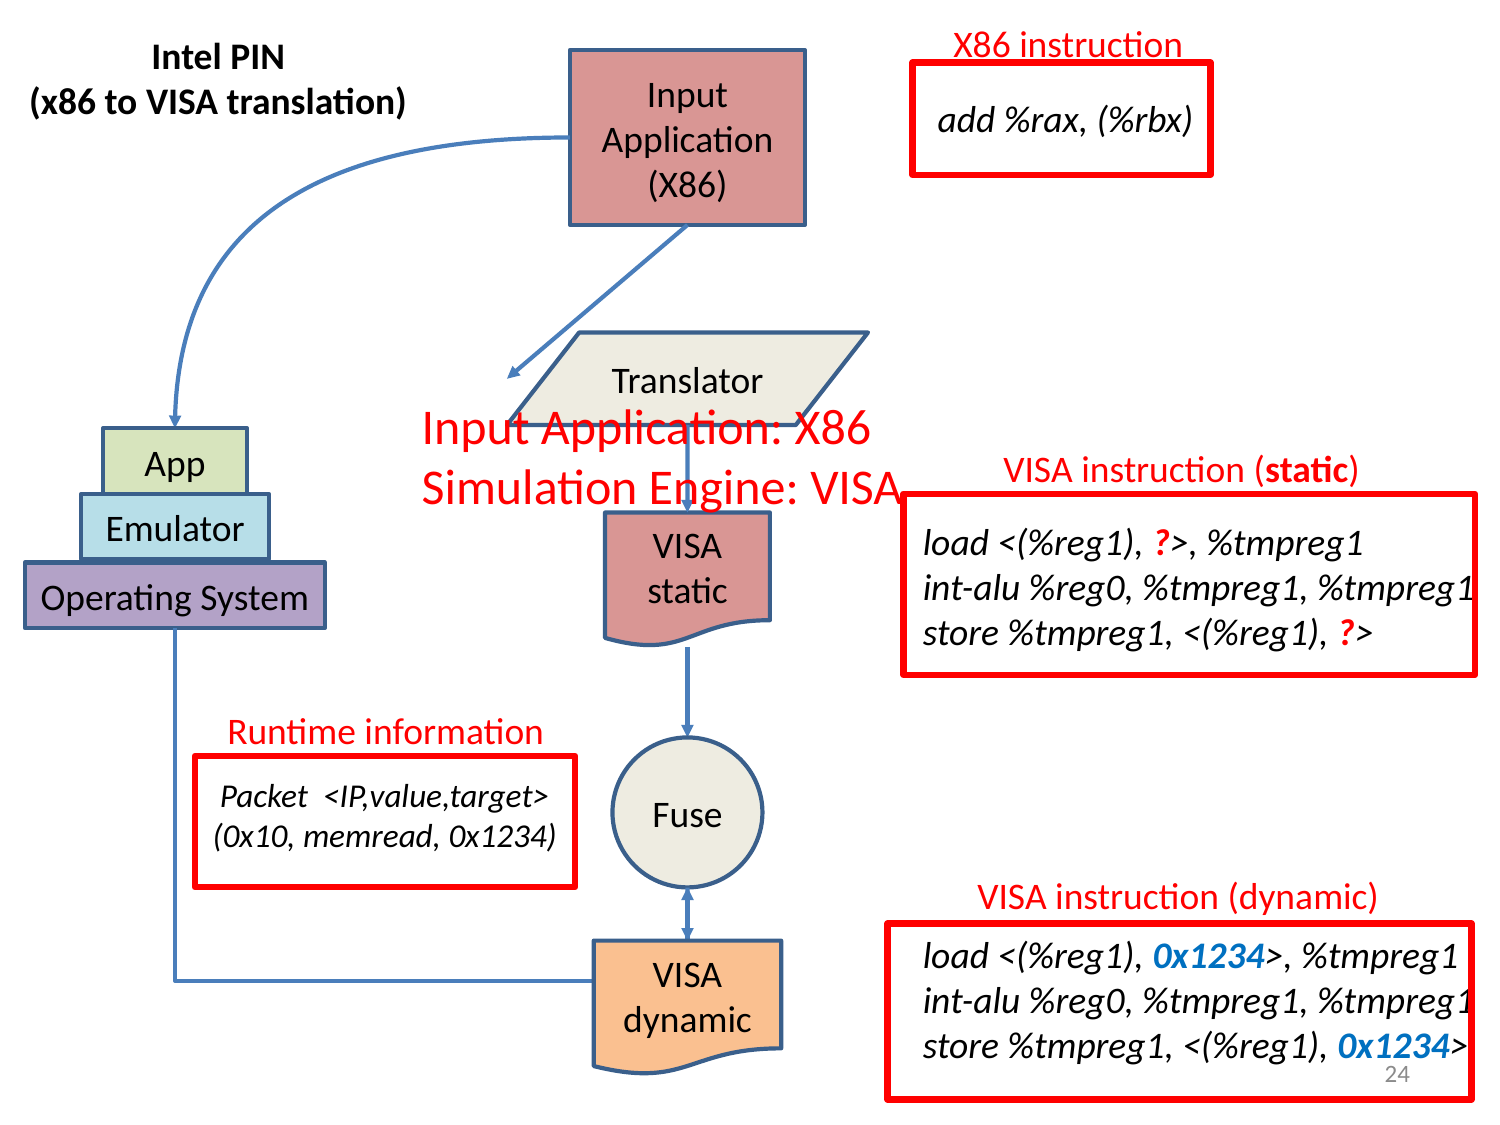

X86 instruction
Intel PIN
(x86 to VISA translation)
Input Application (X86)

 add %rax, (%rbx)
Translator
Input Application: X86
Simulation Engine: VISA
App
VISA instruction (static)

Emulator
load <(%reg1), ?>, %tmpreg1
int-alu %reg0, %tmpreg1, %tmpreg1
store %tmpreg1, <(%reg1), ?>
VISA static
Operating System
Runtime information
Fuse

Packet  <IP,value,target>
(0x10, memread, 0x1234)
VISA instruction (dynamic)

load <(%reg1), 0x1234>, %tmpreg1
int-alu %reg0, %tmpreg1, %tmpreg1
store %tmpreg1, <(%reg1), 0x1234>
VISA dynamic
24